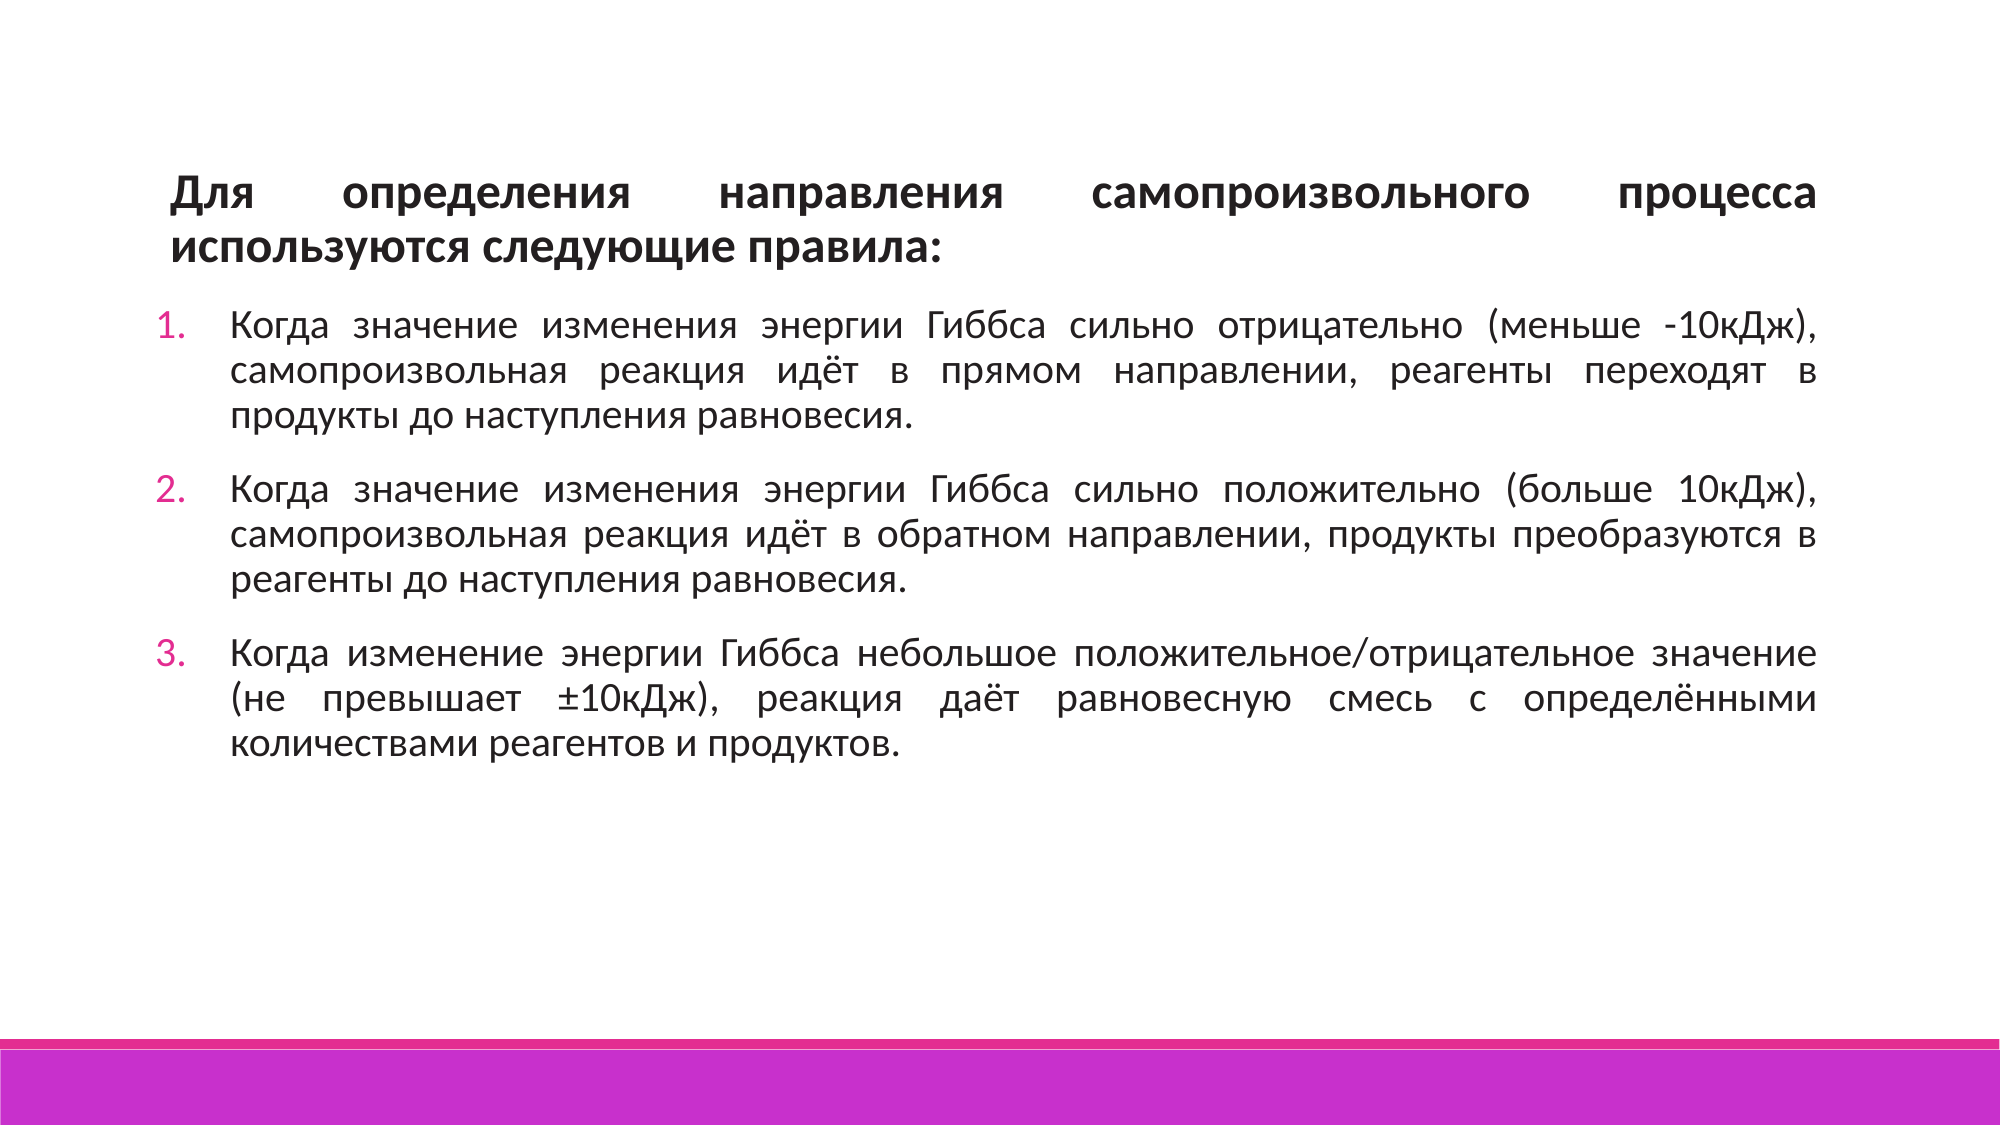

Для определения направления самопроизвольного процесса используются следующие правила:
Когда значение изменения энергии Гиббса сильно отрицательно (меньше -10кДж),
самопроизвольная реакция идёт в прямом направлении, реагенты переходят в продукты до наступления равновесия.
Когда значение изменения энергии Гиббса сильно положительно (больше 10кДж),
самопроизвольная реакция идёт в обратном направлении, продукты преобразуются в реагенты до наступления равновесия.
Когда изменение энергии Гиббса небольшое положительное/отрицательное значение (не превышает ±10кДж), реакция даёт равновесную смесь с определёнными количествами реагентов и продуктов.